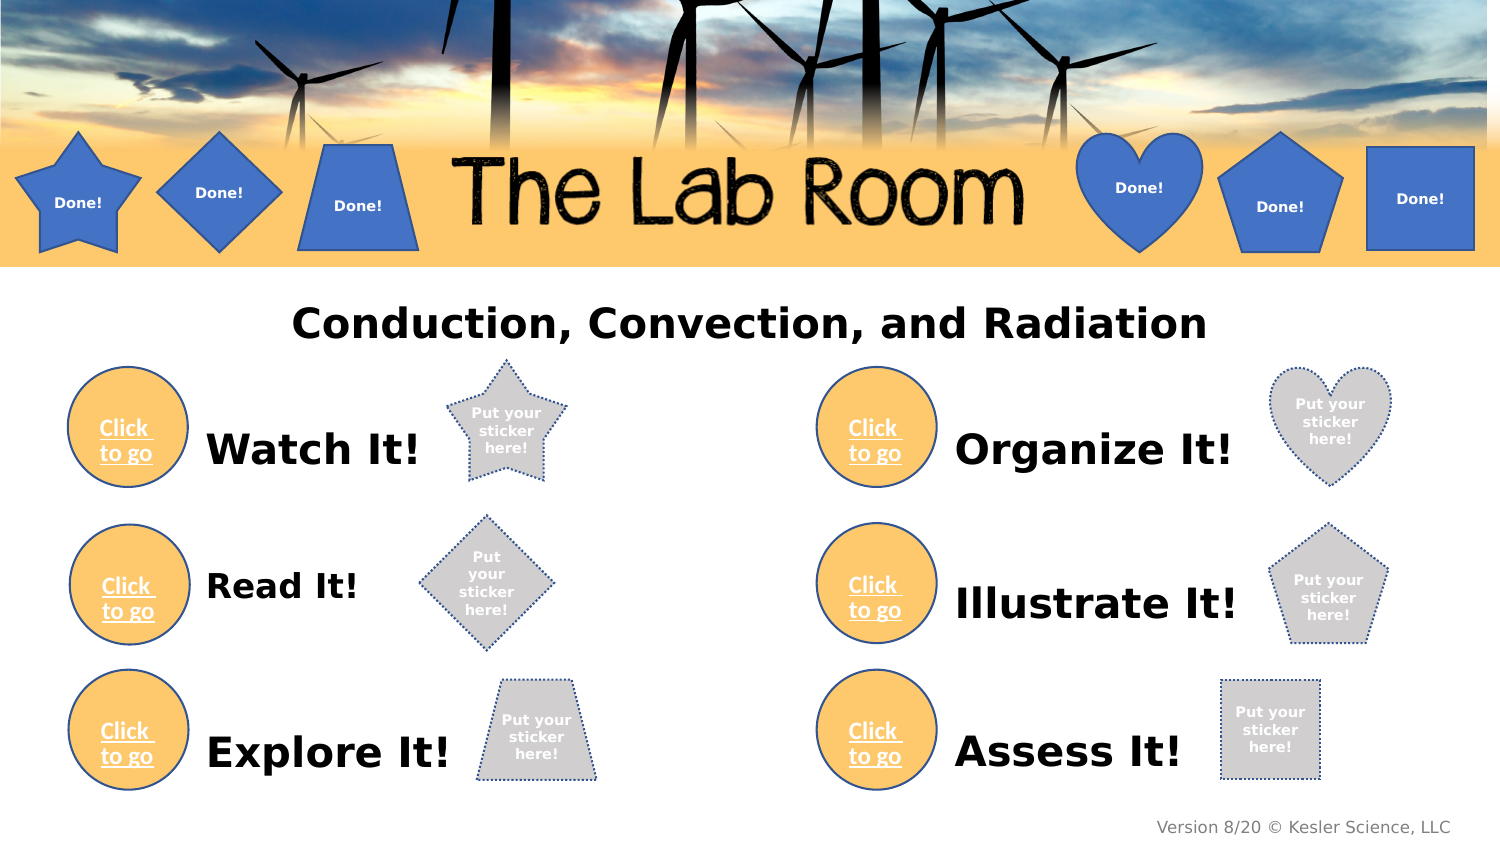

Done!
Done!
Done!
Done!
Done!
Done!
Click to go
Click to go
Click to go
Click to go
Click to go
Click to go